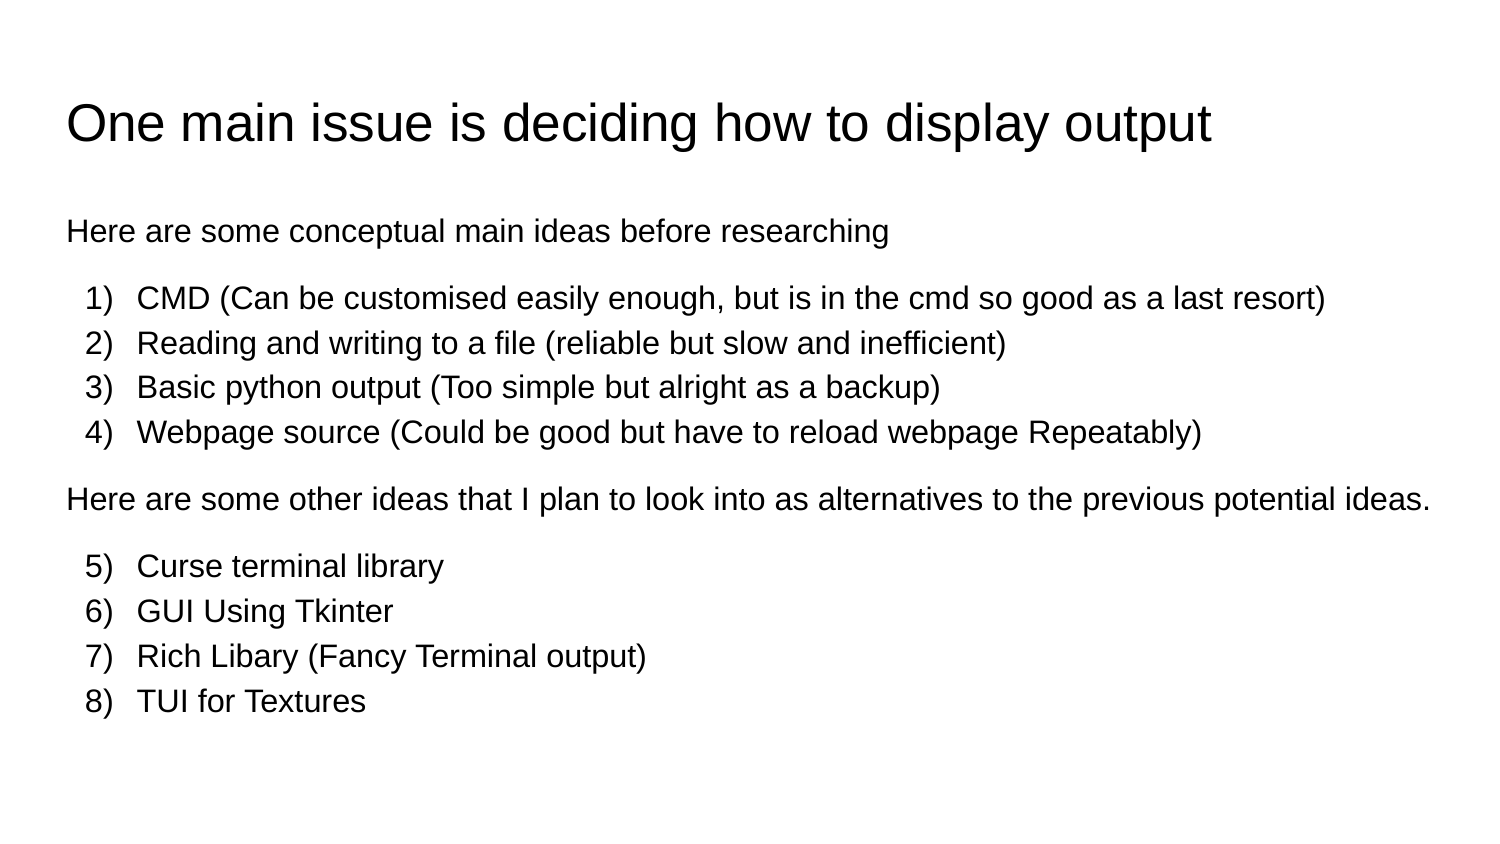

# One main issue is deciding how to display output
Here are some conceptual main ideas before researching
CMD (Can be customised easily enough, but is in the cmd so good as a last resort)
Reading and writing to a file (reliable but slow and inefficient)
Basic python output (Too simple but alright as a backup)
Webpage source (Could be good but have to reload webpage Repeatably)
Here are some other ideas that I plan to look into as alternatives to the previous potential ideas.
Curse terminal library
GUI Using Tkinter
Rich Libary (Fancy Terminal output)
TUI for Textures